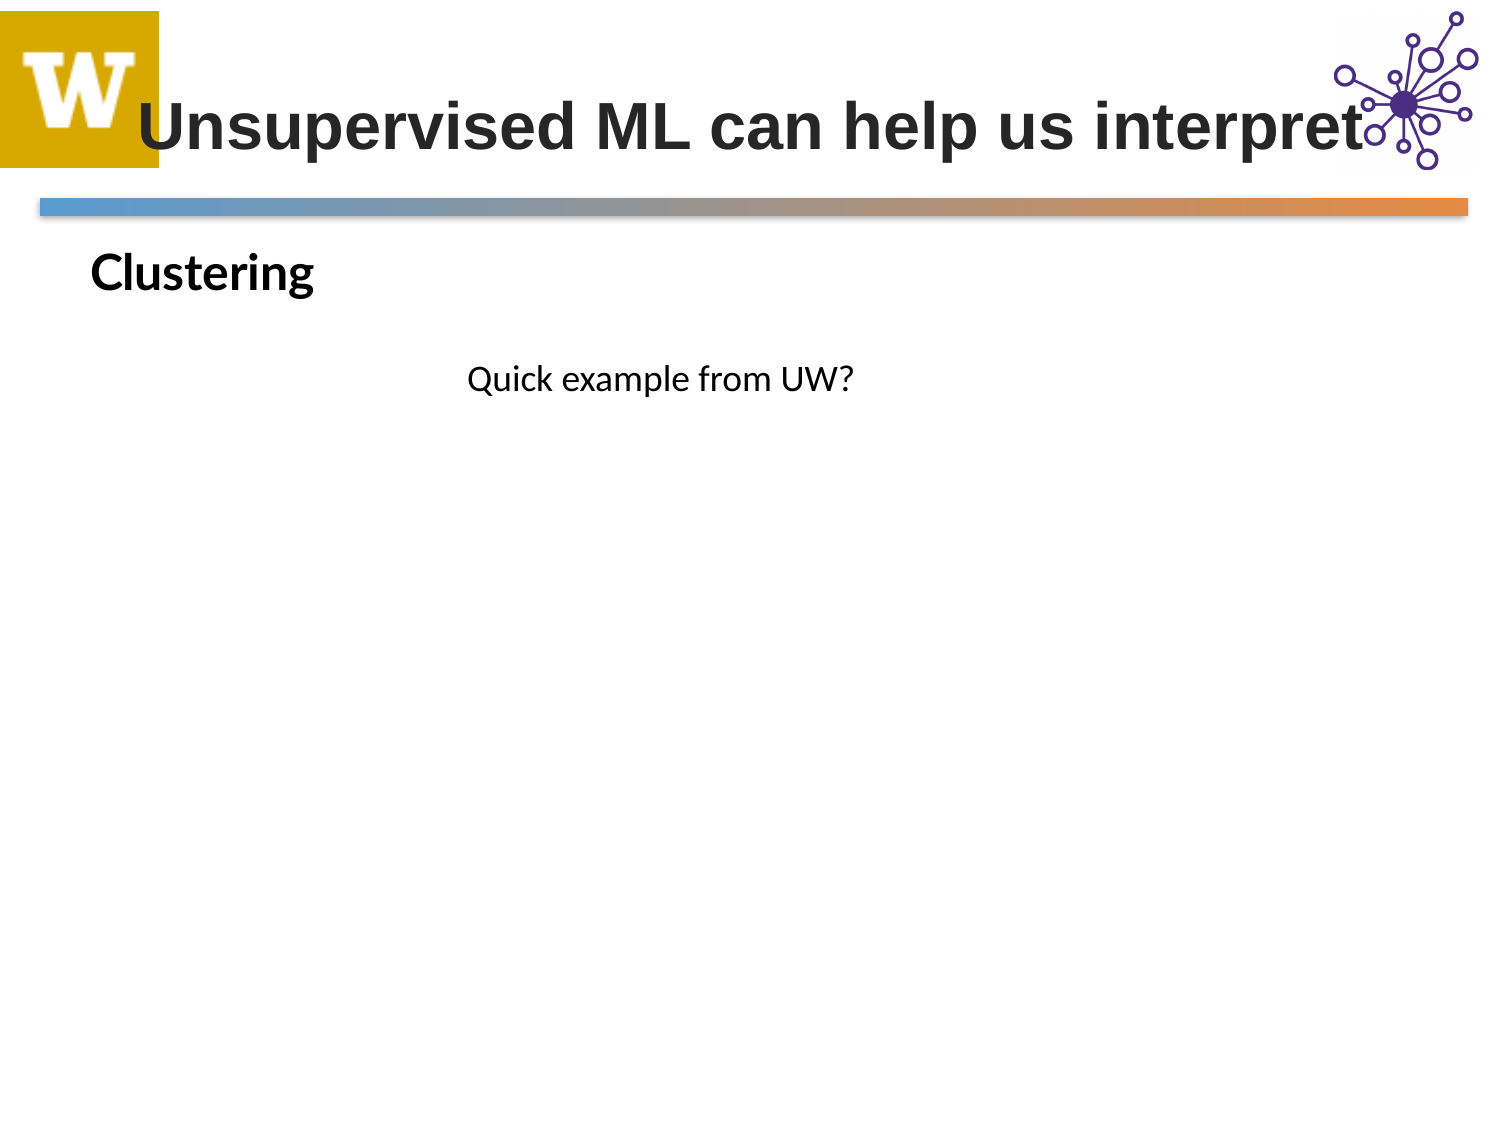

# Unsupervised ML can help us interpret
Clustering
Quick example from UW?